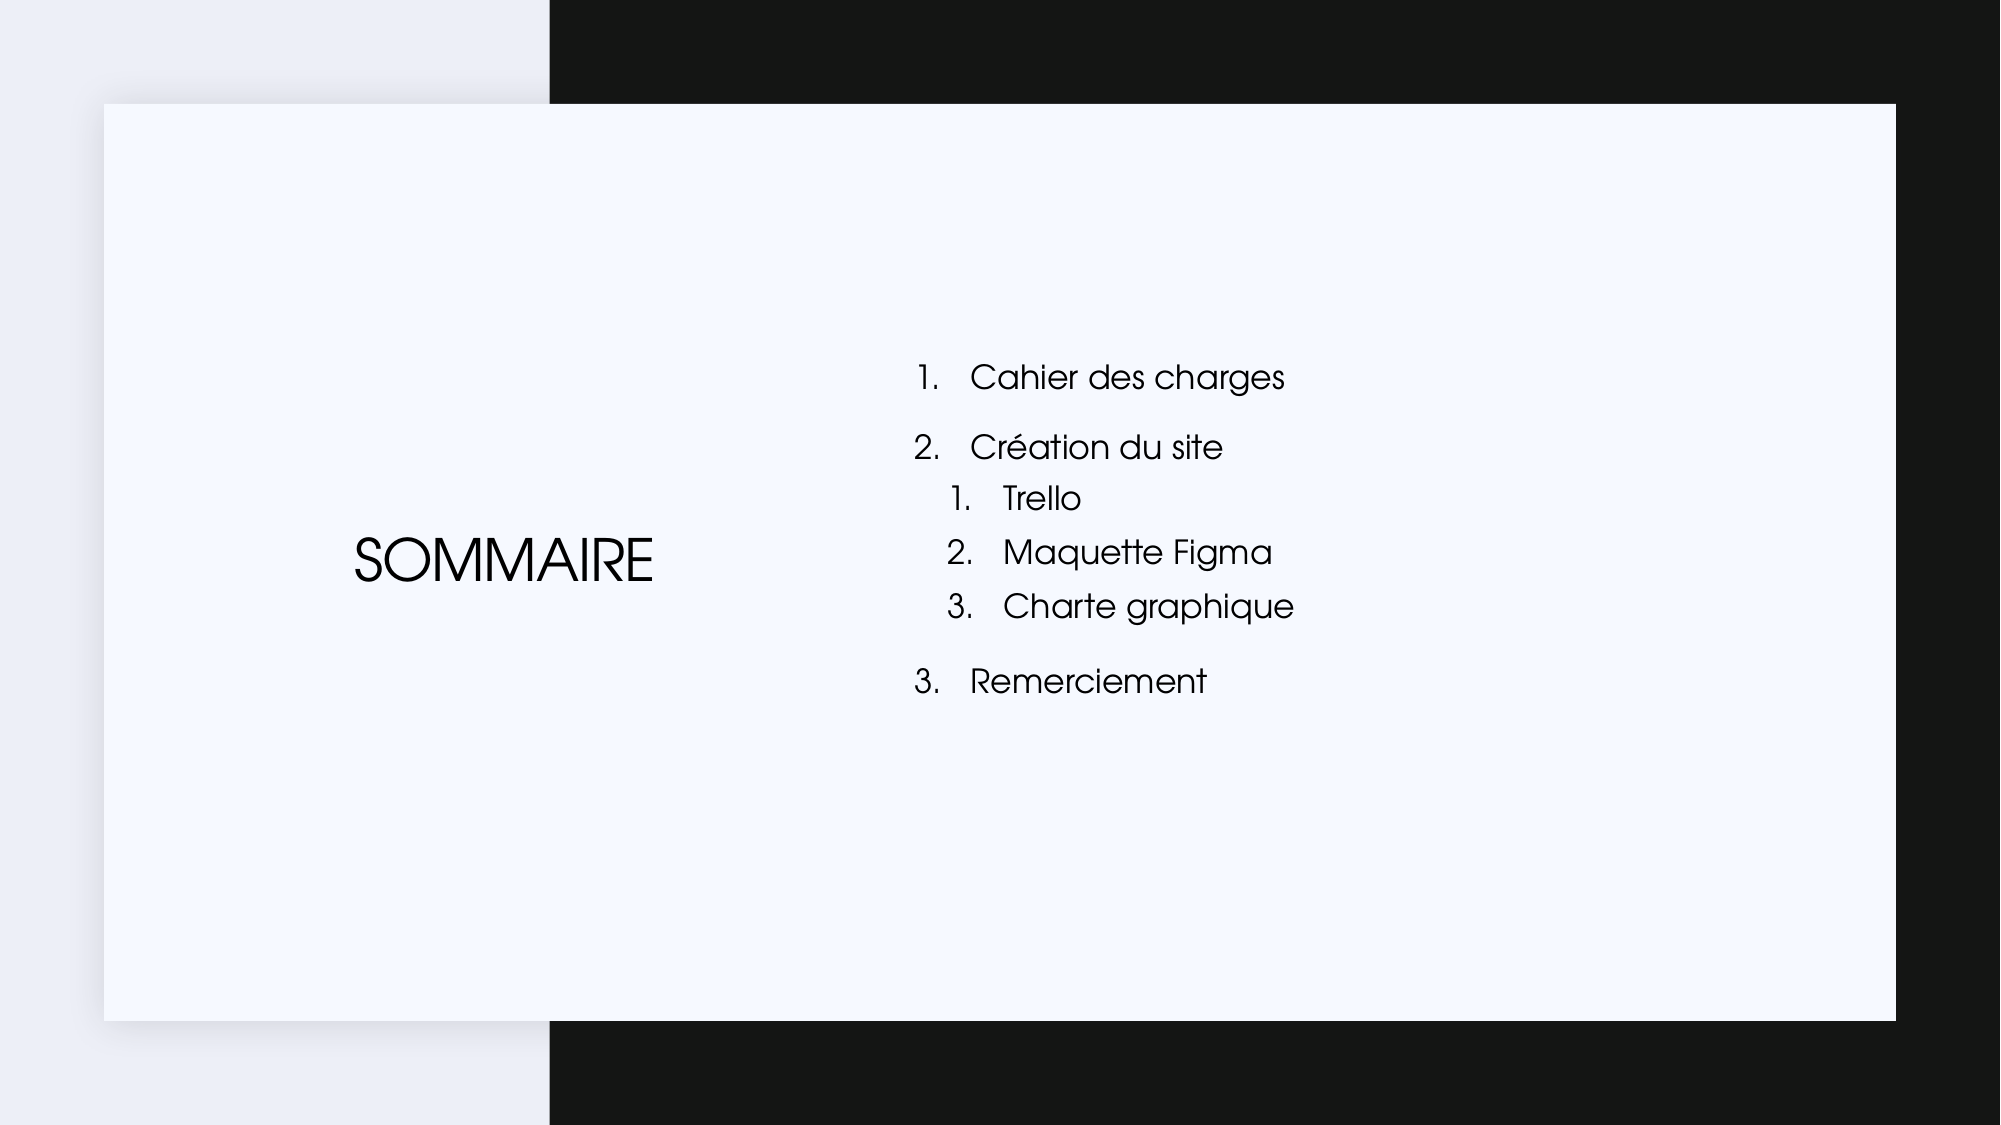

Cahier des charges
Création du site
Trello
Maquette Figma
Charte graphique
Remerciement

# Sommaire